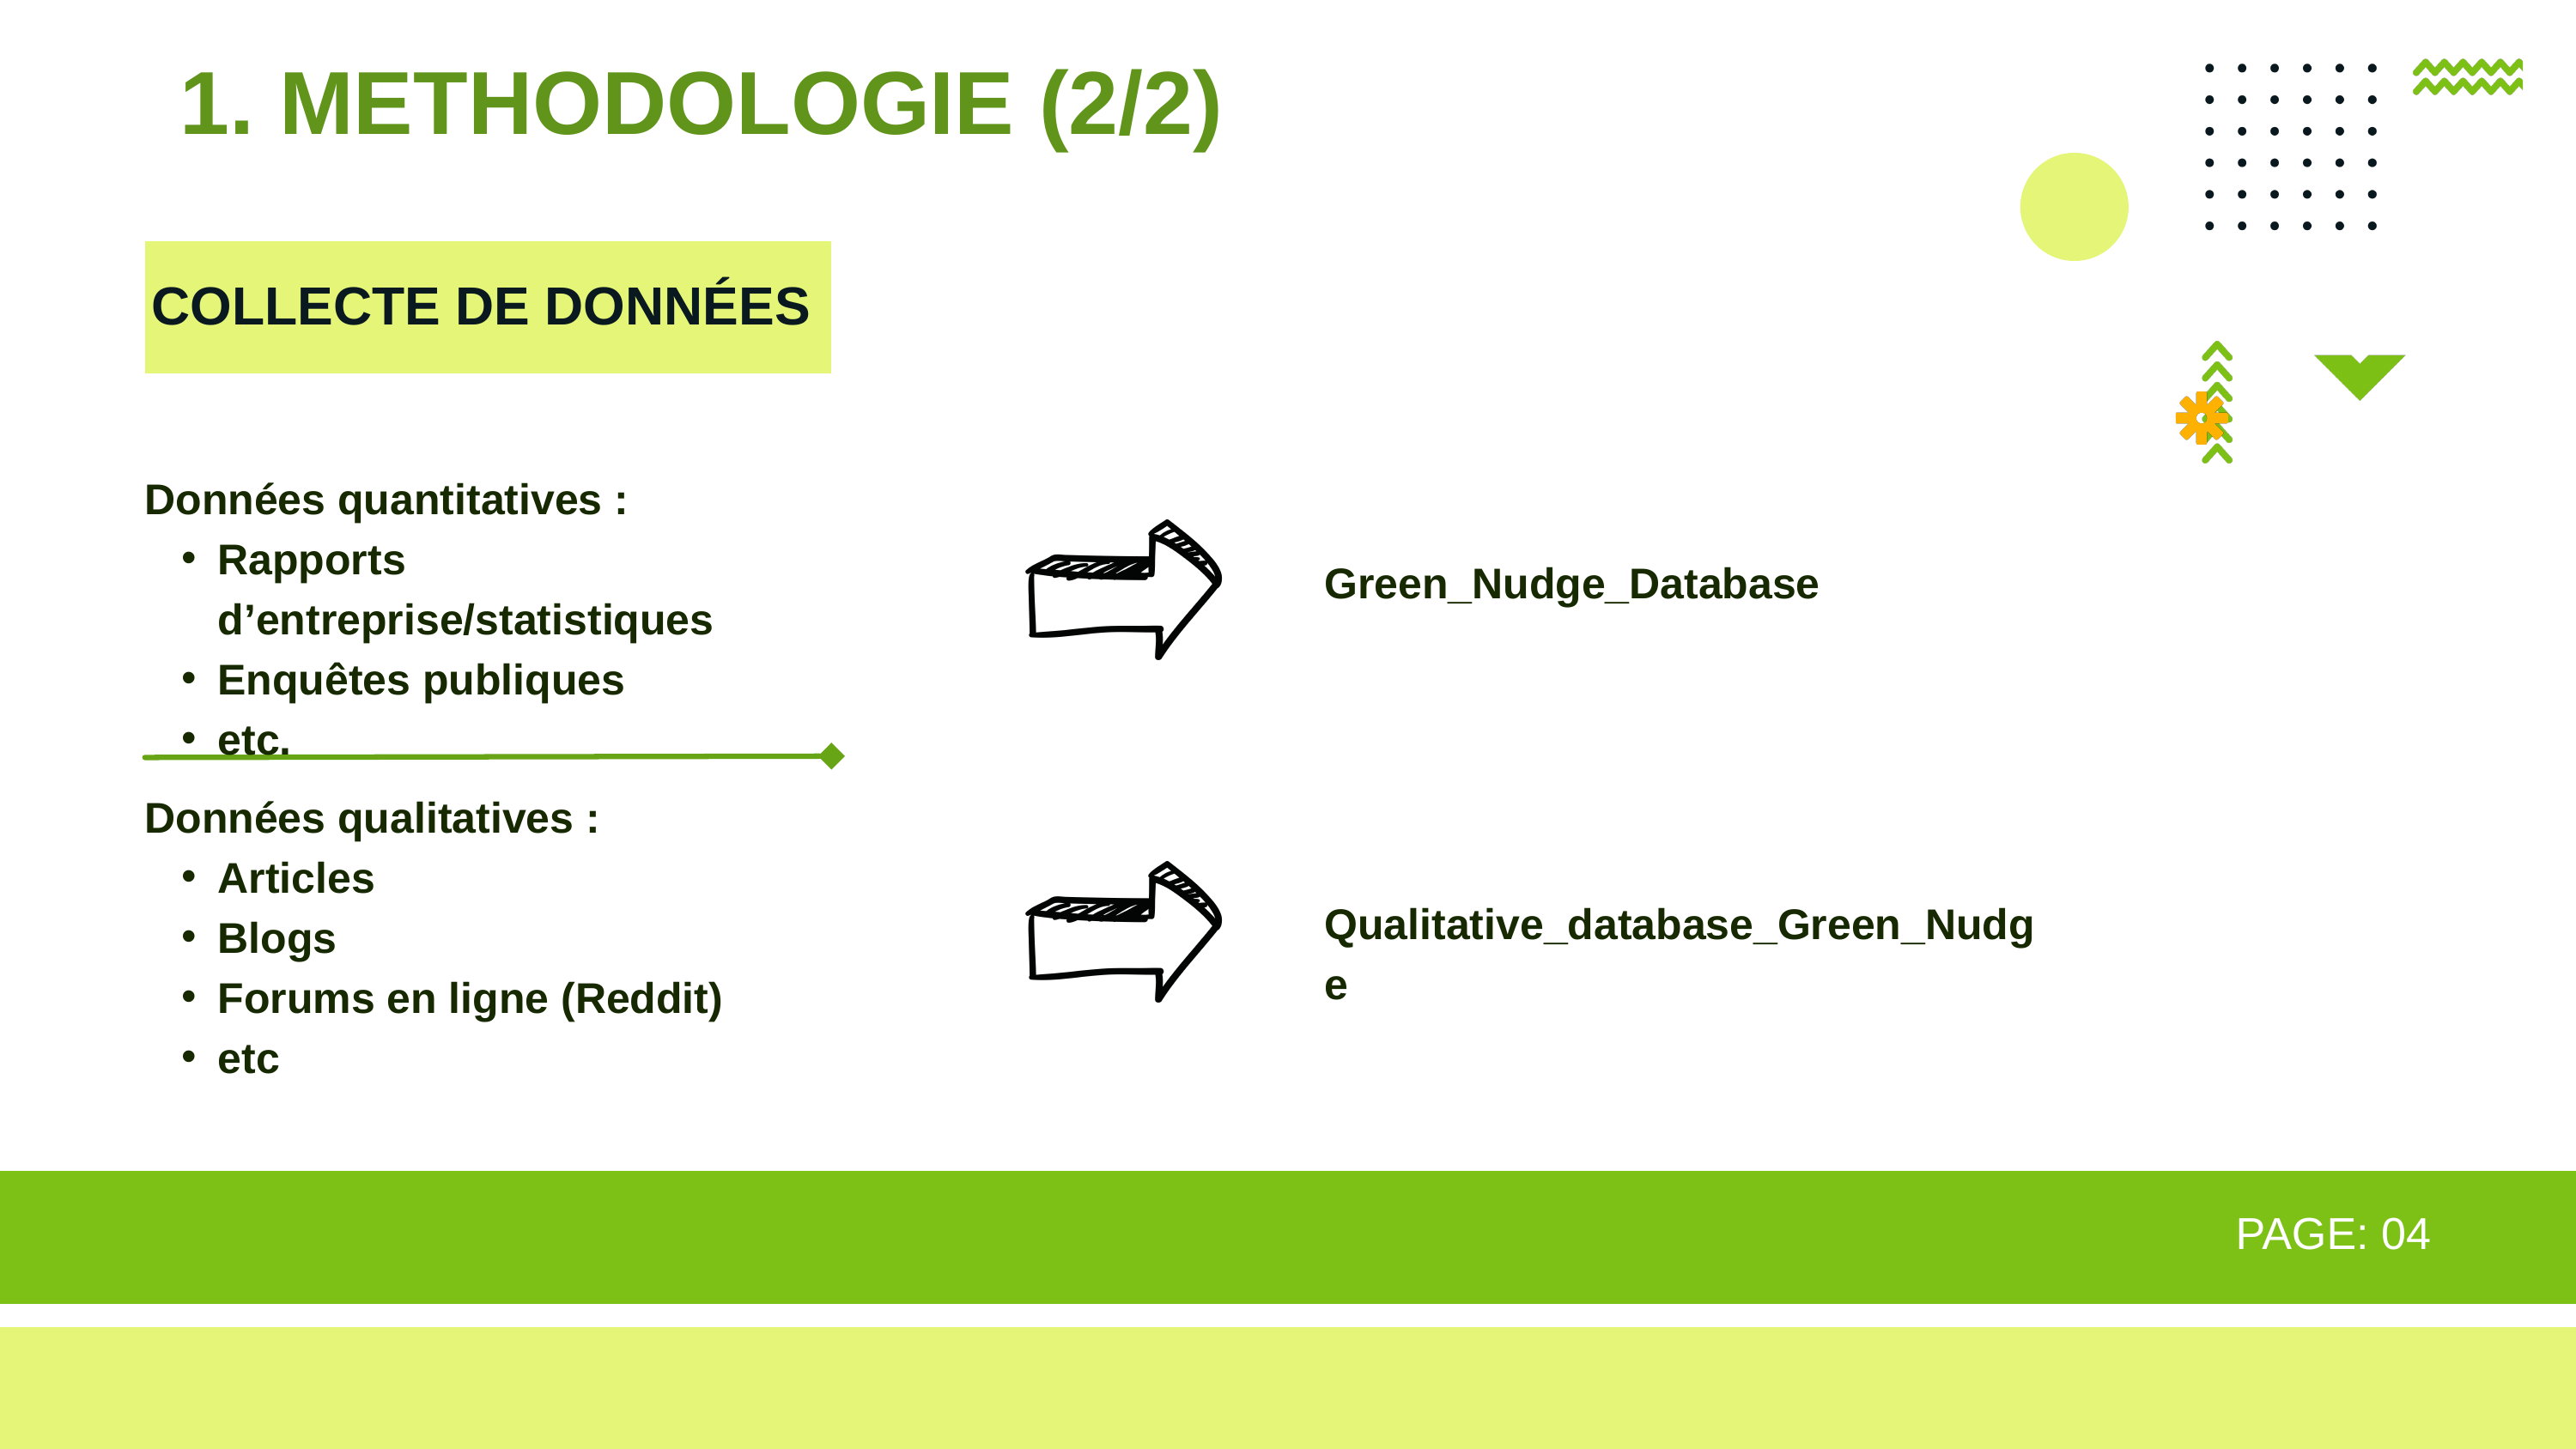

1. METHODOLOGIE (2/2)

COLLECTE DE DONNÉES

Données quantitatives :
Rapports d’entreprise/statistiques
Enquêtes publiques
etc.

Green_Nudge_Database

Données qualitatives :
Articles
Blogs
Forums en ligne (Reddit)
etc

Qualitative_database_Green_Nudge

PAGE: 04